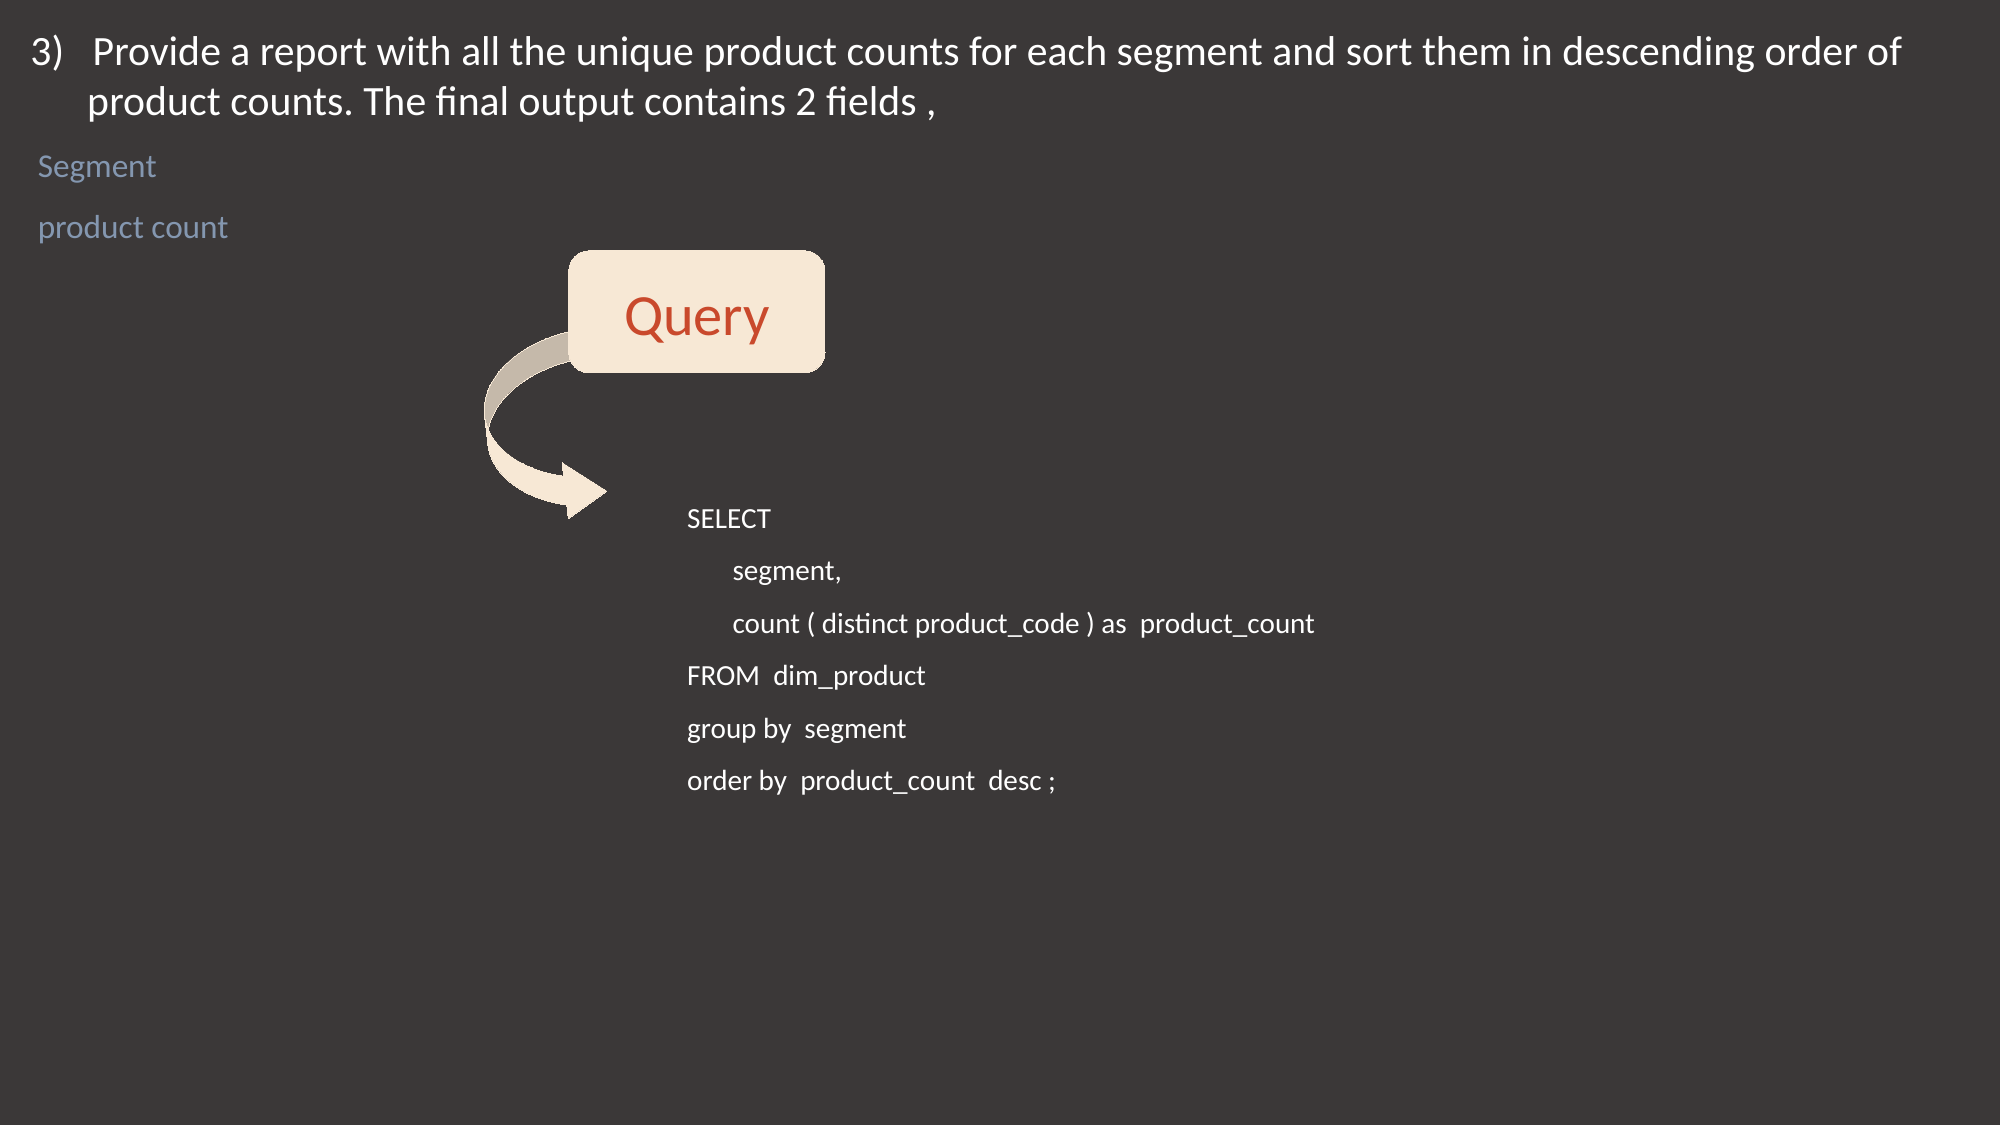

3)   Provide a report with all the unique product counts for each segment and sort them in descending order of            product counts. The final output contains 2 fields ,
 Segment
 product count
Query

SELECT
       segment,
       count ( distinct product_code ) as  product_count
FROM  dim_product
group by  segment
order by  product_count  desc ;